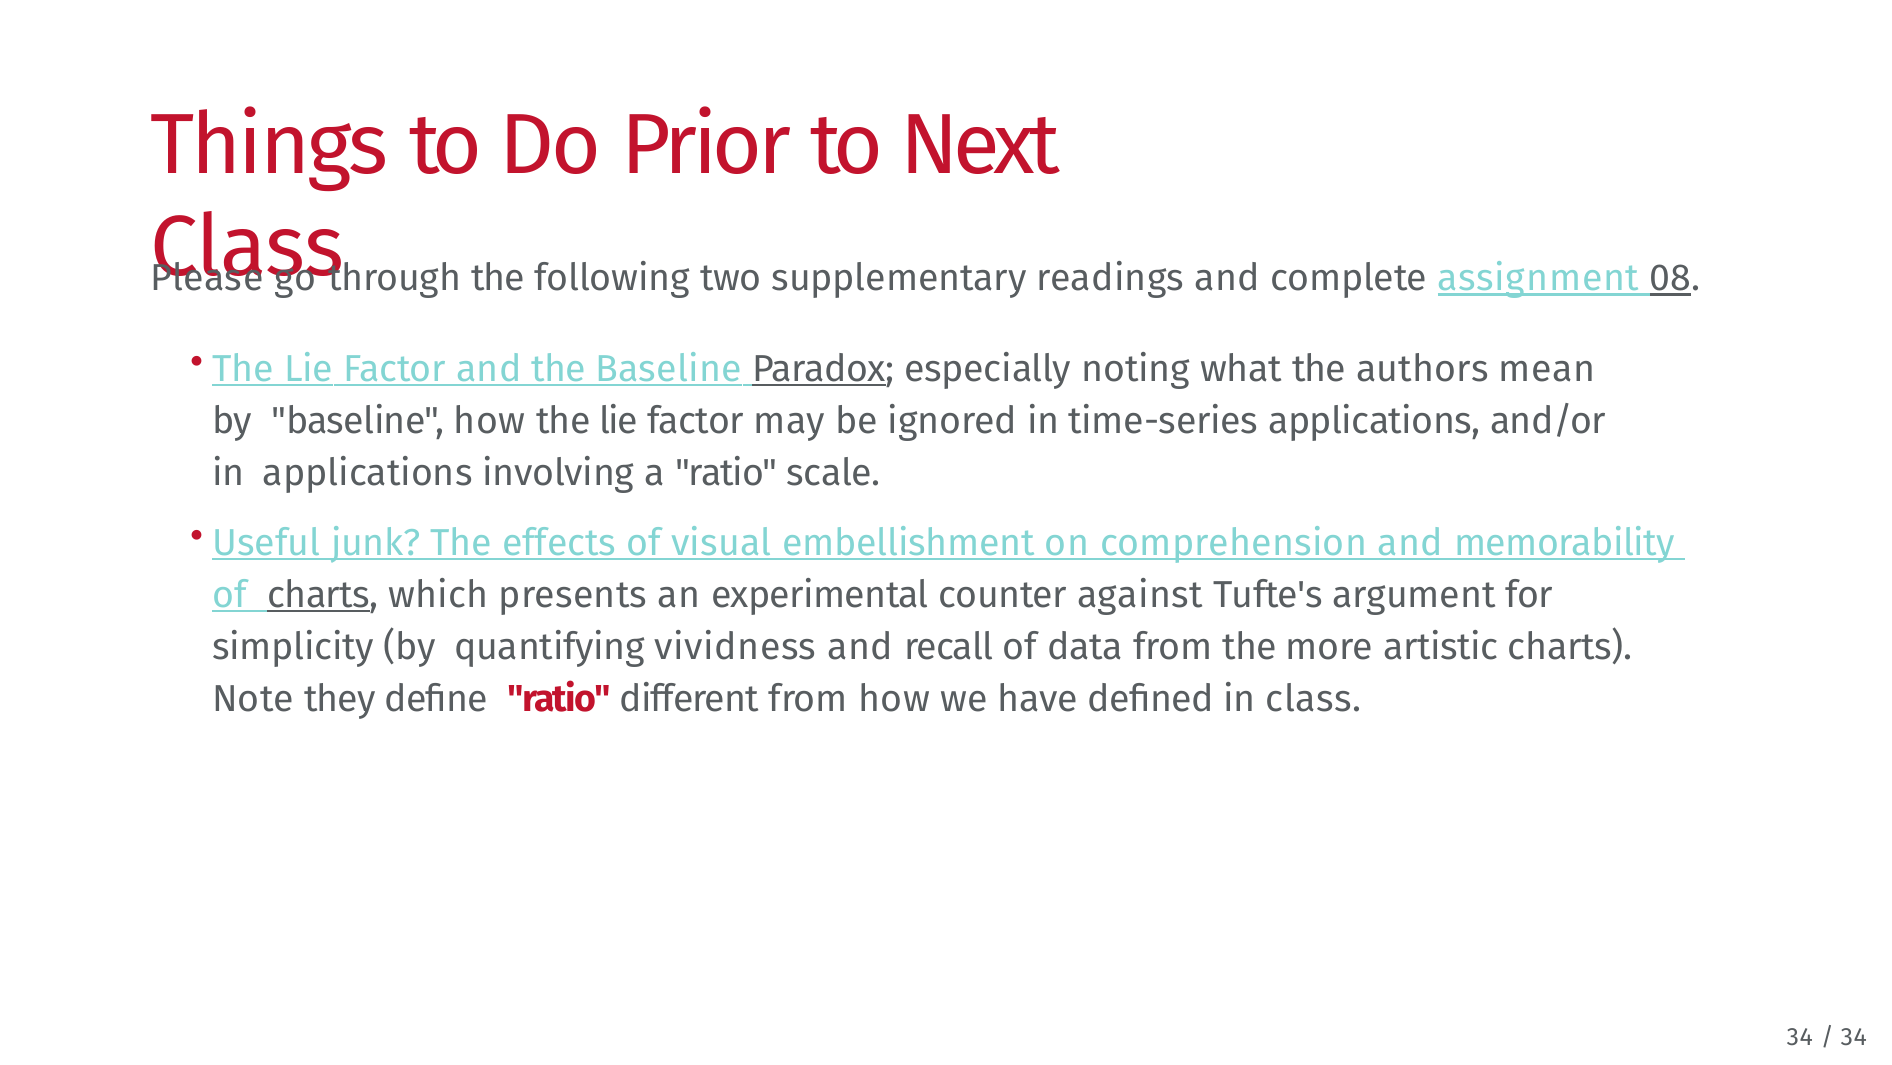

# Things to Do Prior to Next Class
Please go through the following two supplementary readings and complete assignment 08.
The Lie Factor and the Baseline Paradox; especially noting what the authors mean by  "baseline", how the lie factor may be ignored in time-series applications, and/or in  applications involving a "ratio" scale.
Useful junk? The effects of visual embellishment on comprehension and memorability of  charts, which presents an experimental counter against Tufte's argument for simplicity (by  quantifying vividness and recall of data from the more artistic charts). Note they define  "ratio" different from how we have defined in class.
34 / 34